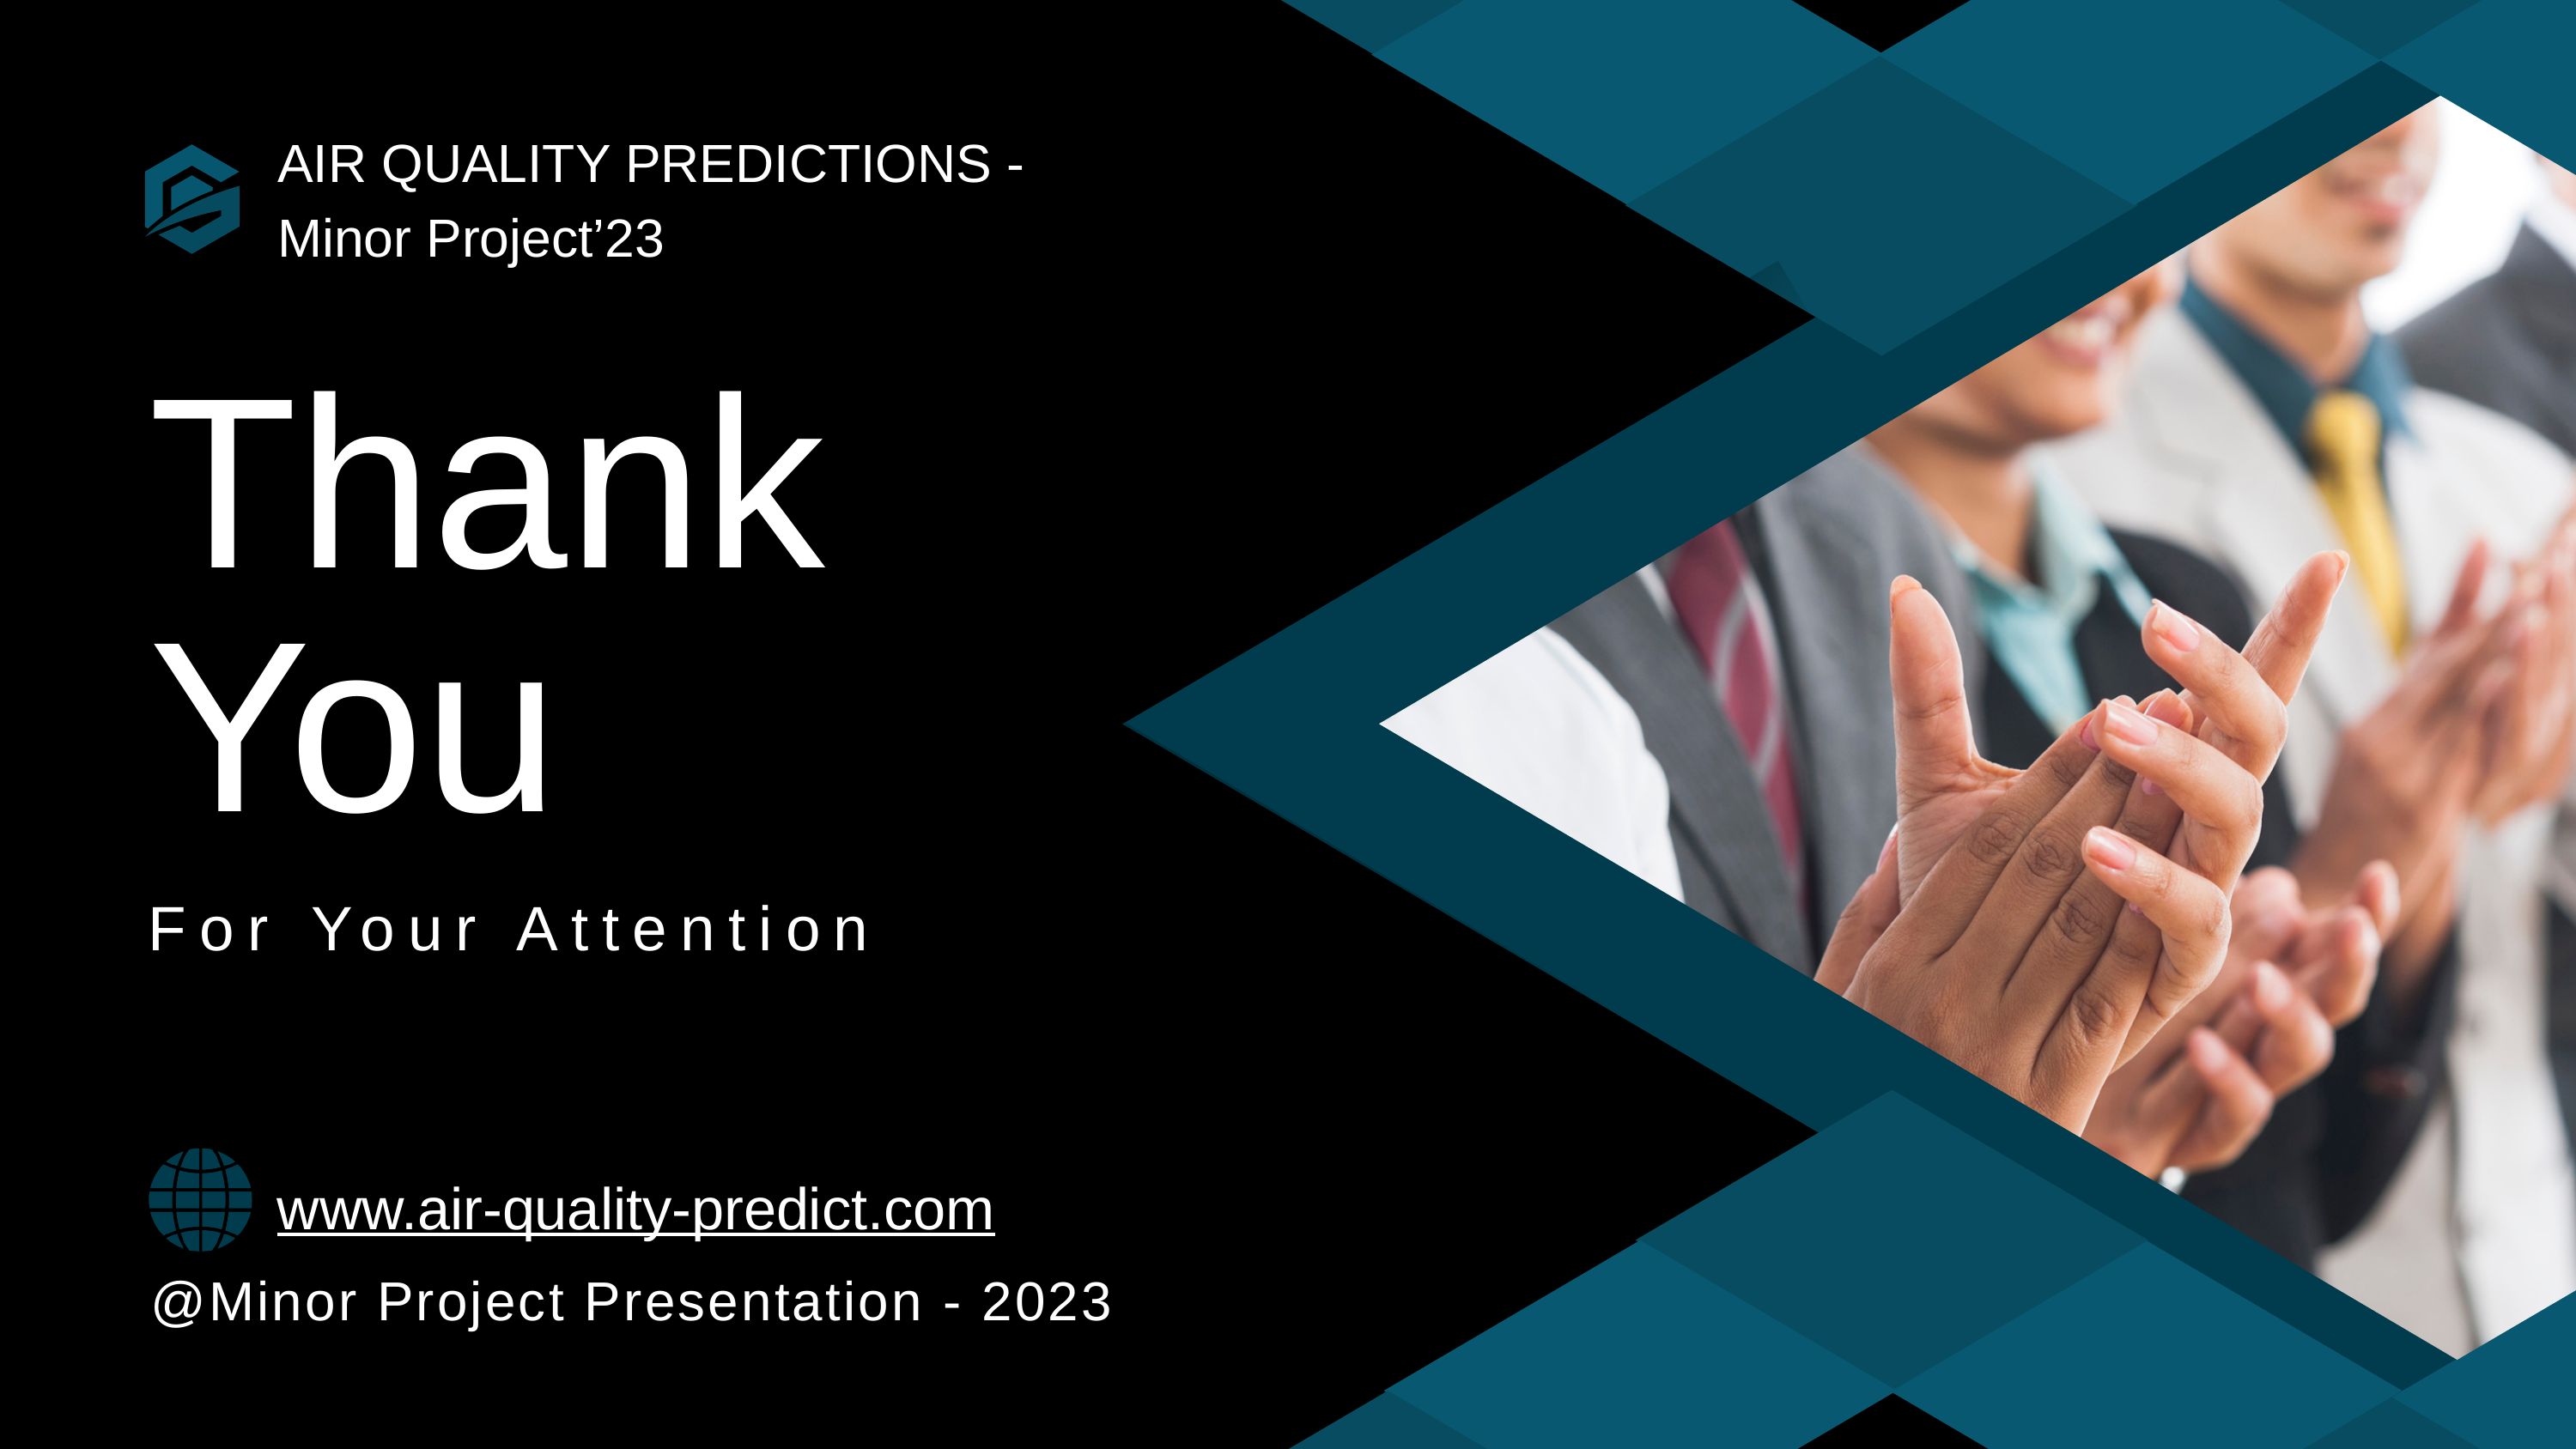

AIR QUALITY ﻿PREDICTIONS - Minor Project’23

Thank You

For Your Attention

www.air-quality-predict.com

@Minor Project Presentation - 2023